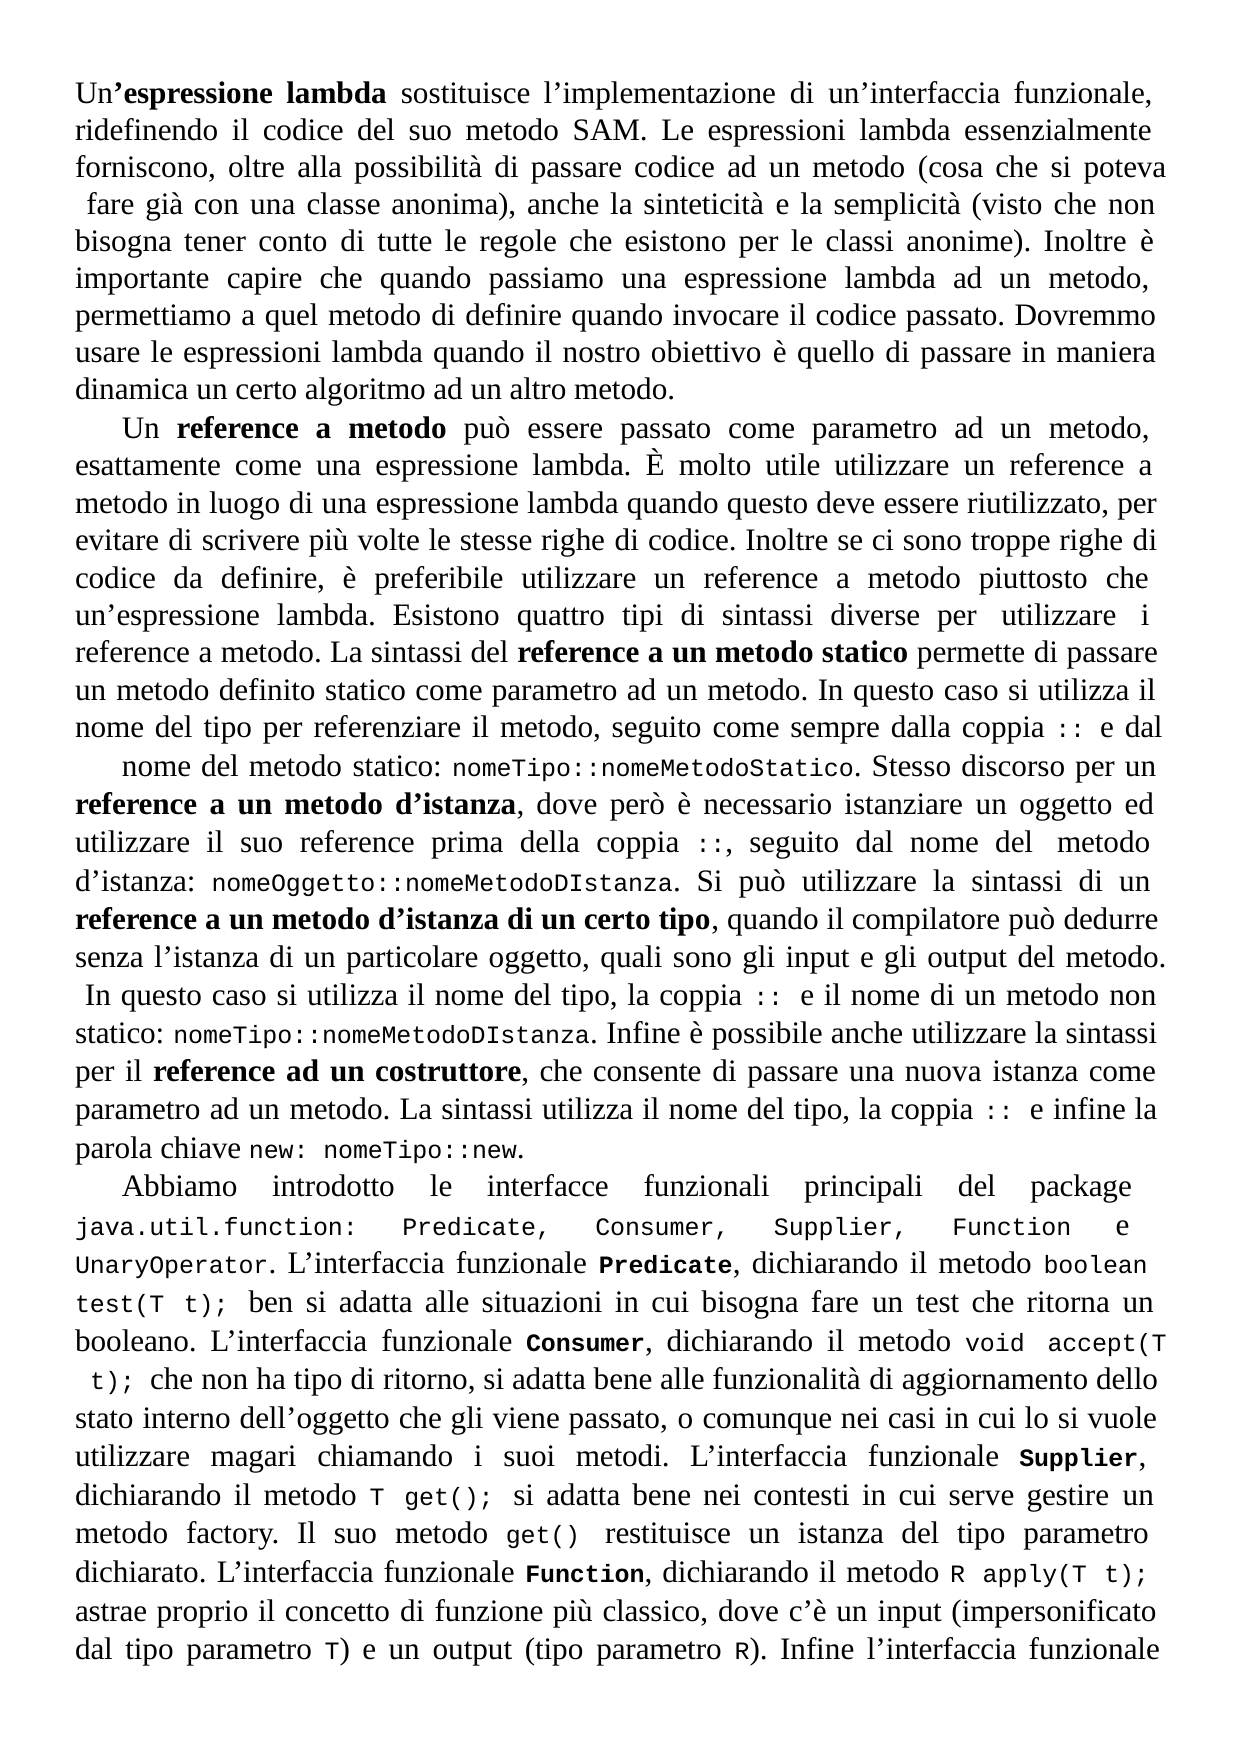

Un’espressione lambda sostituisce l’implementazione di un’interfaccia funzionale,  ridefinendo il codice del suo metodo SAM. Le espressioni lambda essenzialmente  forniscono, oltre alla possibilità di passare codice ad un metodo (cosa che si poteva  fare già con una classe anonima), anche la sinteticità e la semplicità (visto che non  bisogna tener conto di tutte le regole che esistono per le classi anonime). Inoltre è  importante capire che quando passiamo una espressione lambda ad un metodo,  permettiamo a quel metodo di definire quando invocare il codice passato. Dovremmo  usare le espressioni lambda quando il nostro obiettivo è quello di passare in maniera  dinamica un certo algoritmo ad un altro metodo.
Un reference a metodo può essere passato come parametro ad un metodo,  esattamente come una espressione lambda. È molto utile utilizzare un reference a  metodo in luogo di una espressione lambda quando questo deve essere riutilizzato, per  evitare di scrivere più volte le stesse righe di codice. Inoltre se ci sono troppe righe di  codice da definire, è preferibile utilizzare un reference a metodo piuttosto che  un’espressione lambda. Esistono quattro tipi di sintassi diverse per utilizzare i  reference a metodo. La sintassi del reference a un metodo statico permette di passare  un metodo definito statico come parametro ad un metodo. In questo caso si utilizza il  nome del tipo per referenziare il metodo, seguito come sempre dalla coppia :: e dal
nome del metodo statico: nomeTipo::nomeMetodoStatico. Stesso discorso per un  reference a un metodo d’istanza, dove però è necessario istanziare un oggetto ed  utilizzare il suo reference prima della coppia ::, seguito dal nome del metodo  d’istanza: nomeOggetto::nomeMetodoDIstanza. Si può utilizzare la sintassi di un  reference a un metodo d’istanza di un certo tipo, quando il compilatore può dedurre  senza l’istanza di un particolare oggetto, quali sono gli input e gli output del metodo.  In questo caso si utilizza il nome del tipo, la coppia :: e il nome di un metodo non  statico: nomeTipo::nomeMetodoDIstanza. Infine è possibile anche utilizzare la sintassi  per il reference ad un costruttore, che consente di passare una nuova istanza come  parametro ad un metodo. La sintassi utilizza il nome del tipo, la coppia :: e infine la  parola chiave new: nomeTipo::new.
Abbiamo introdotto le interfacce funzionali principali del package  java.util.function: Predicate, Consumer, Supplier, Function e  UnaryOperator. L’interfaccia funzionale Predicate, dichiarando il metodo boolean  test(T t); ben si adatta alle situazioni in cui bisogna fare un test che ritorna un  booleano. L’interfaccia funzionale Consumer, dichiarando il metodo void accept(T  t); che non ha tipo di ritorno, si adatta bene alle funzionalità di aggiornamento dello  stato interno dell’oggetto che gli viene passato, o comunque nei casi in cui lo si vuole  utilizzare magari chiamando i suoi metodi. L’interfaccia funzionale Supplier,  dichiarando il metodo T get(); si adatta bene nei contesti in cui serve gestire un  metodo factory. Il suo metodo get() restituisce un istanza del tipo parametro  dichiarato. L’interfaccia funzionale Function, dichiarando il metodo R apply(T t);  astrae proprio il concetto di funzione più classico, dove c’è un input (impersonificato  dal tipo parametro T) e un output (tipo parametro R). Infine l’interfaccia funzionale